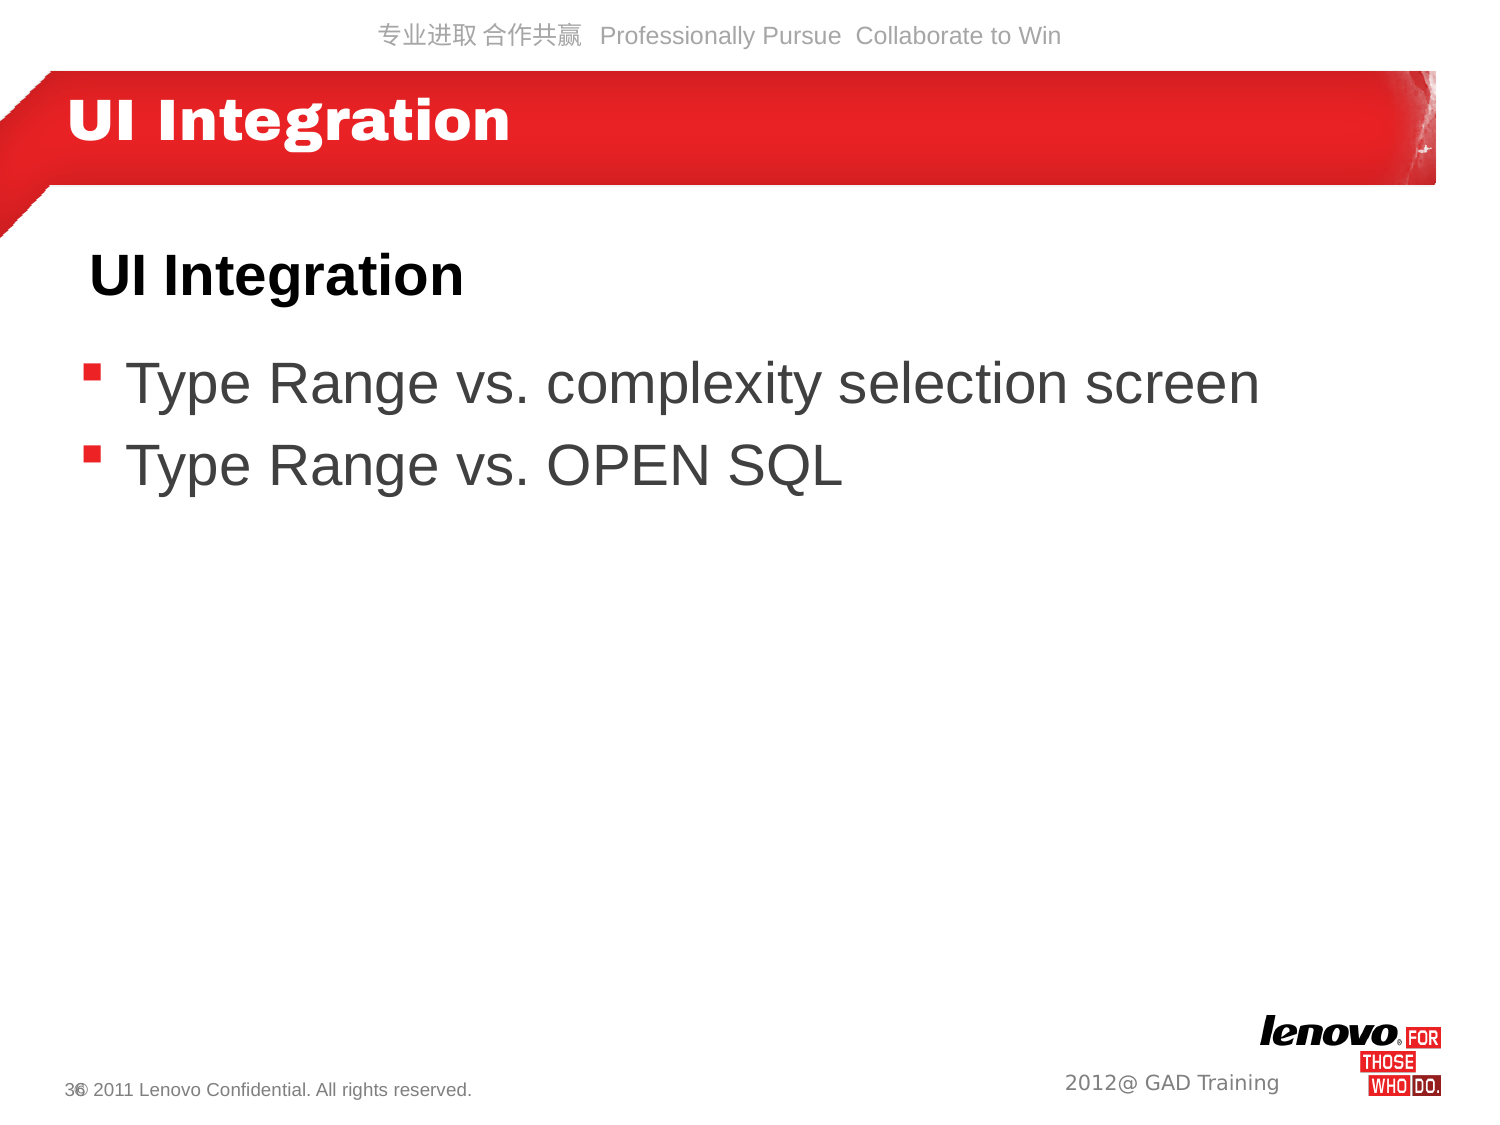

# UI Integration
UI Integration
Type Range vs. complexity selection screen
Type Range vs. OPEN SQL